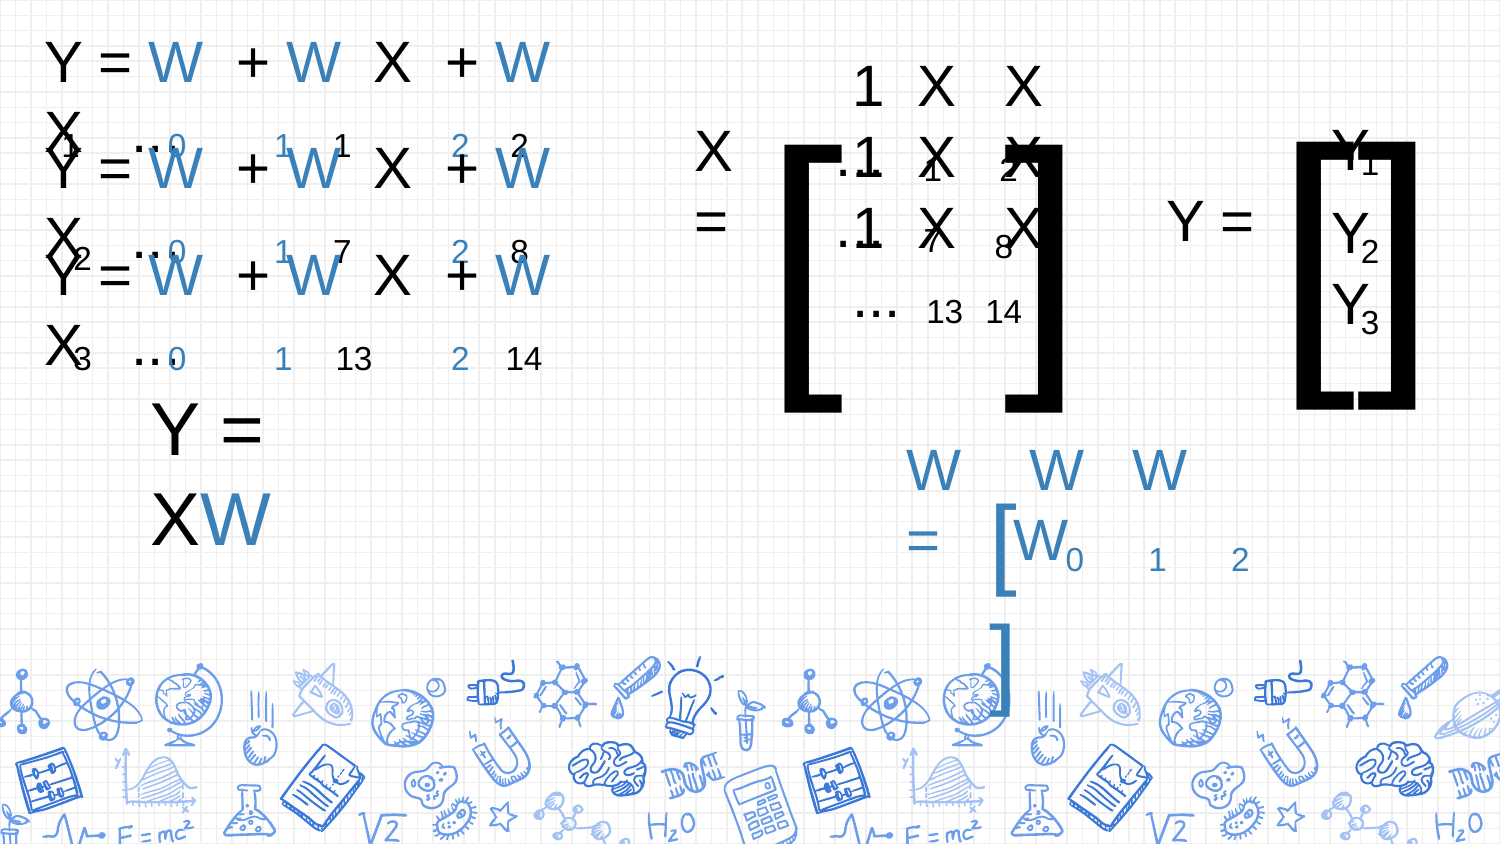

# Y = W  + W  X  + W  X   ...
[]
Y
1
Y =
Y
2
Y
3
[  ]
 1  X   X   ...
1
 2
 1  X   X   ...
X =
7
8
 1  X   X   ...
13
  14
1
0
1
1
2
2
Y = W  + W  X  + W  X   ...
0
1
7
2
8
2
Y = W  + W  X  + W  X   ...
3
0
1
13
2
 14
Y = XW
 W   W   W
[          ]
W =
0
1
2